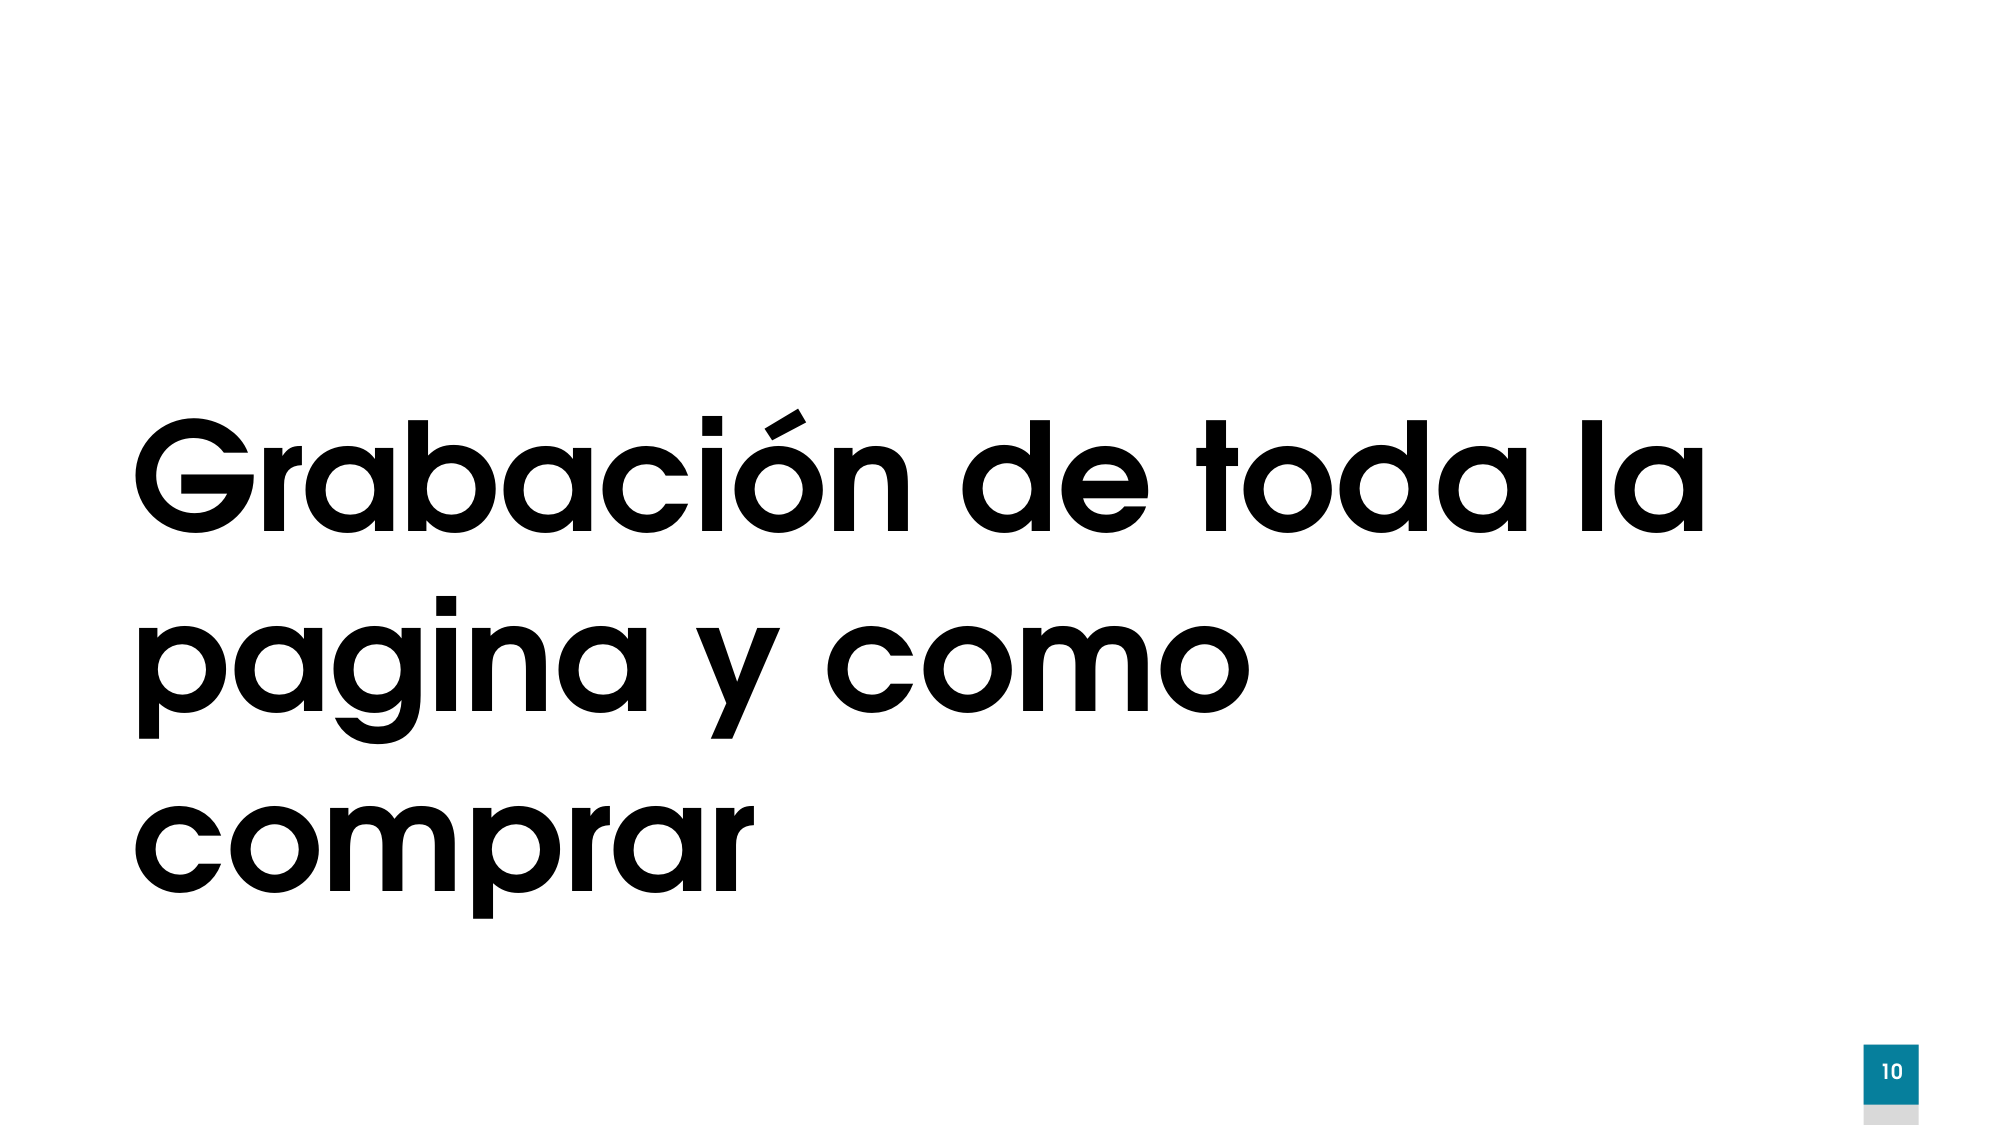

Grabación de toda la pagina y como comprar